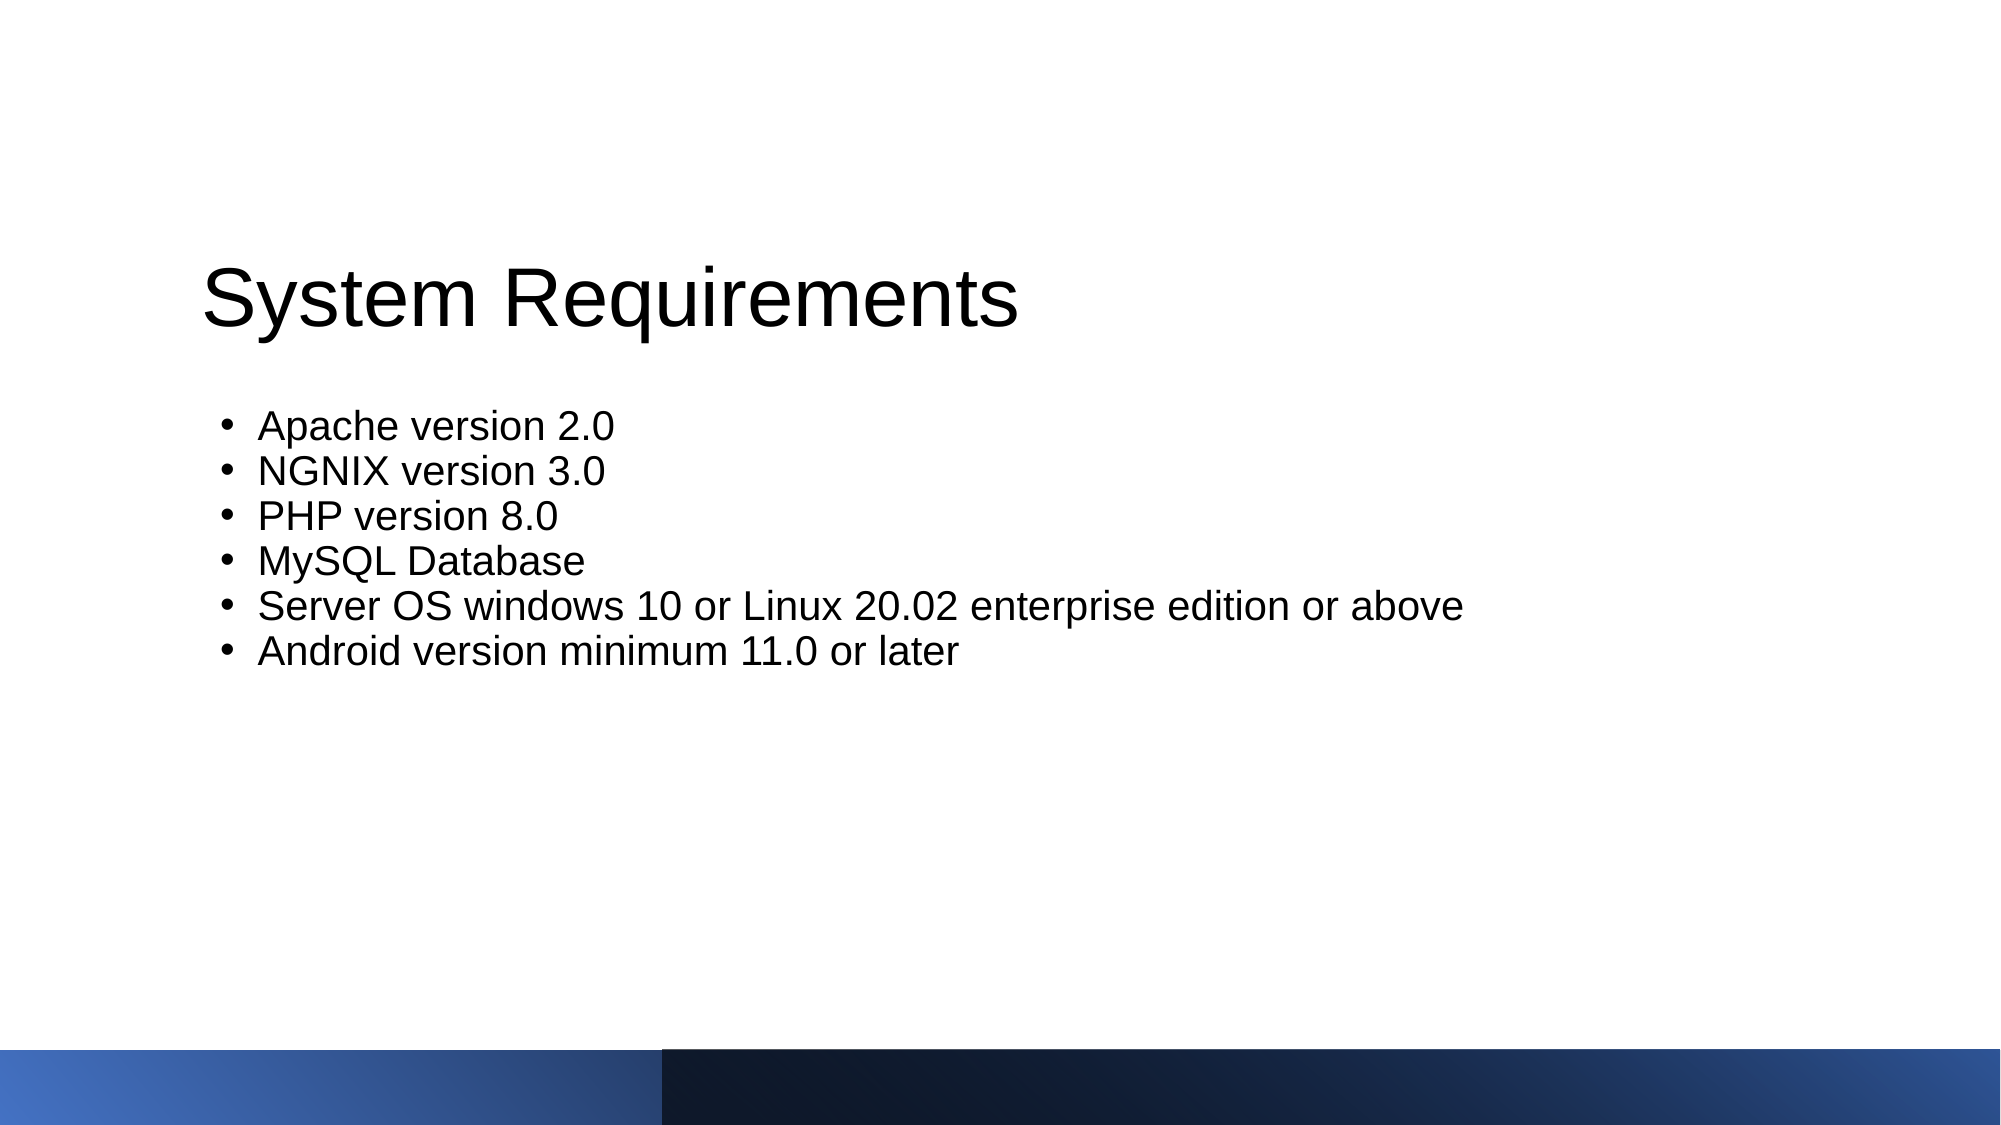

# System Requirements
Apache version 2.0
NGNIX version 3.0
PHP version 8.0
MySQL Database
Server OS windows 10 or Linux 20.02 enterprise edition or above
Android version minimum 11.0 or later